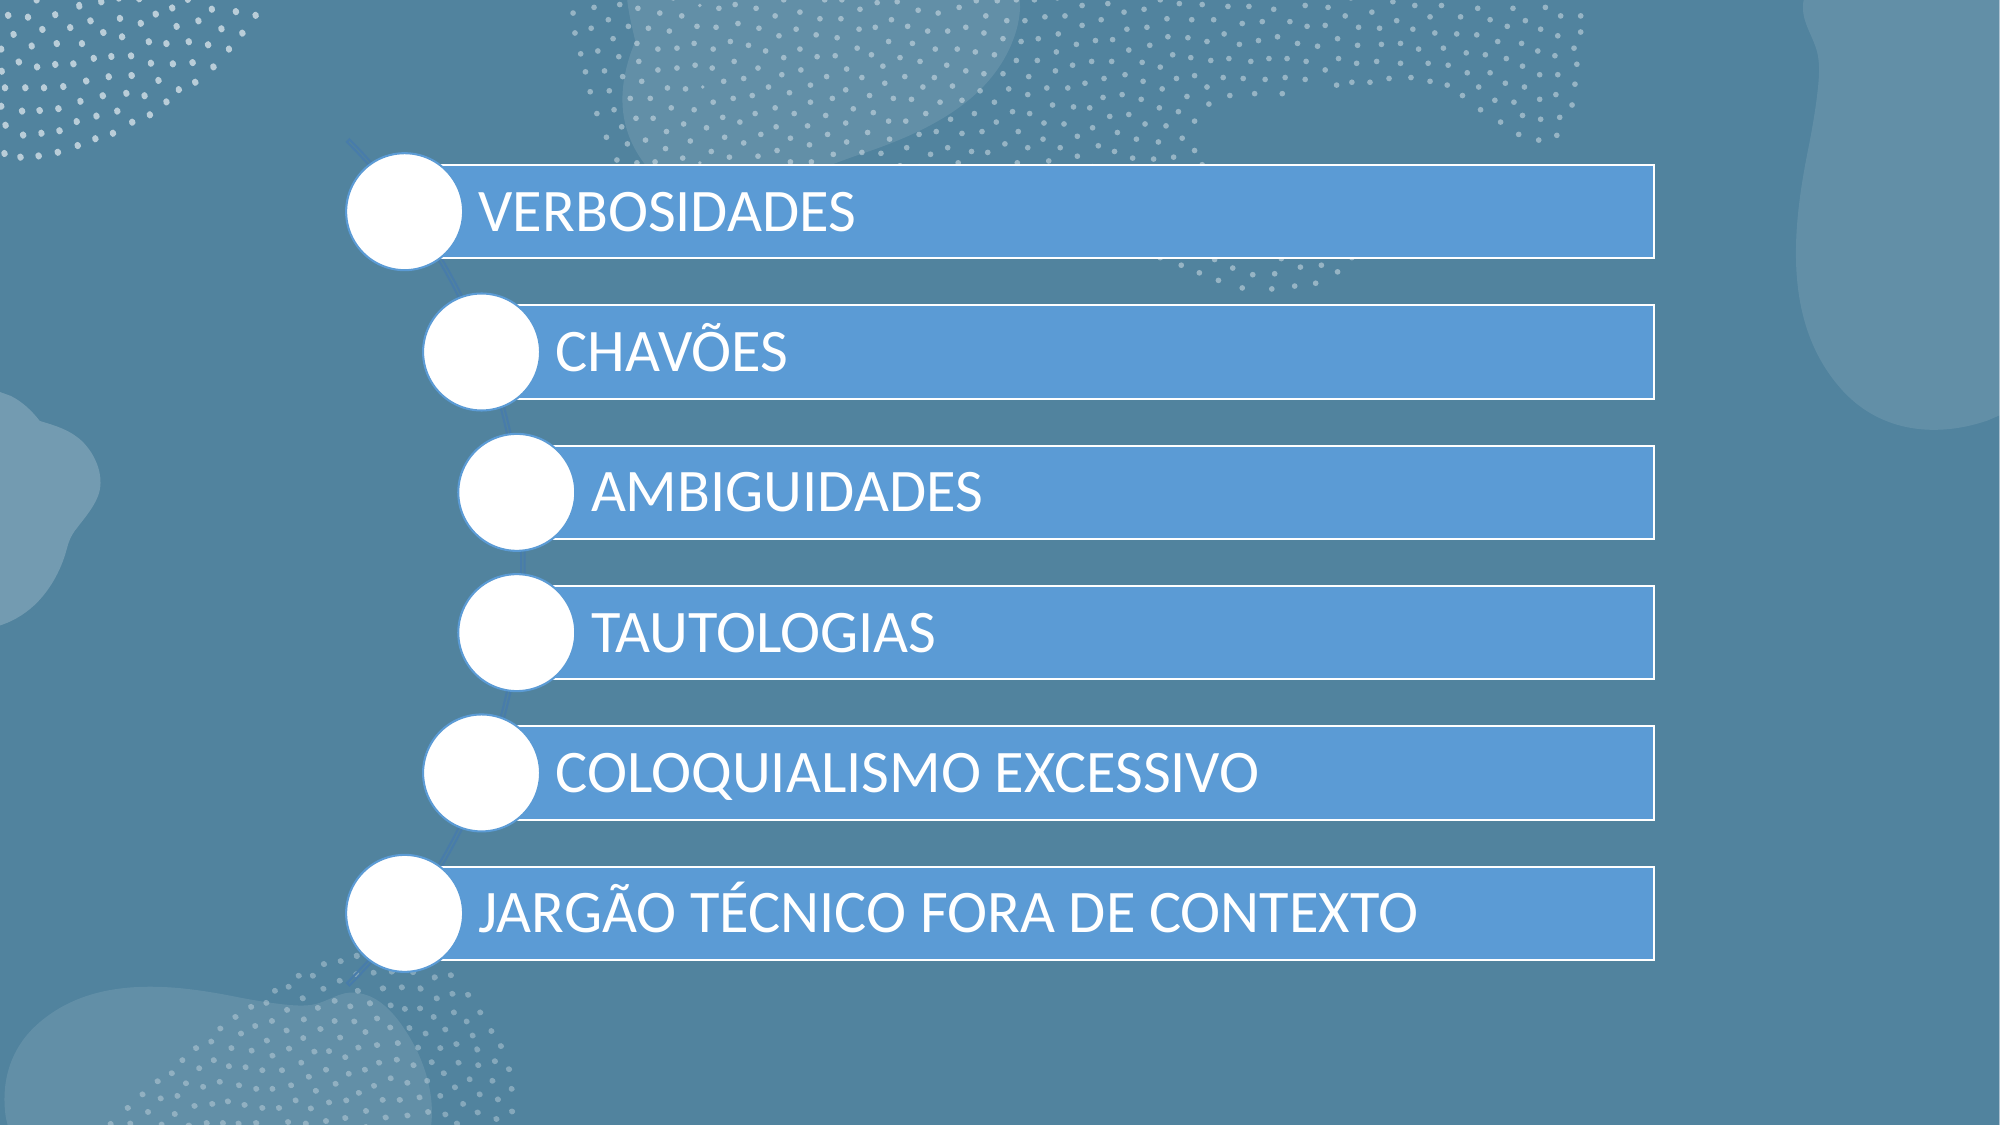

VERBOSIDADES
CHAVÕES
AMBIGUIDADES
TAUTOLOGIAS
COLOQUIALISMO EXCESSIVO
JARGÃO TÉCNICO FORA DE CONTEXTO